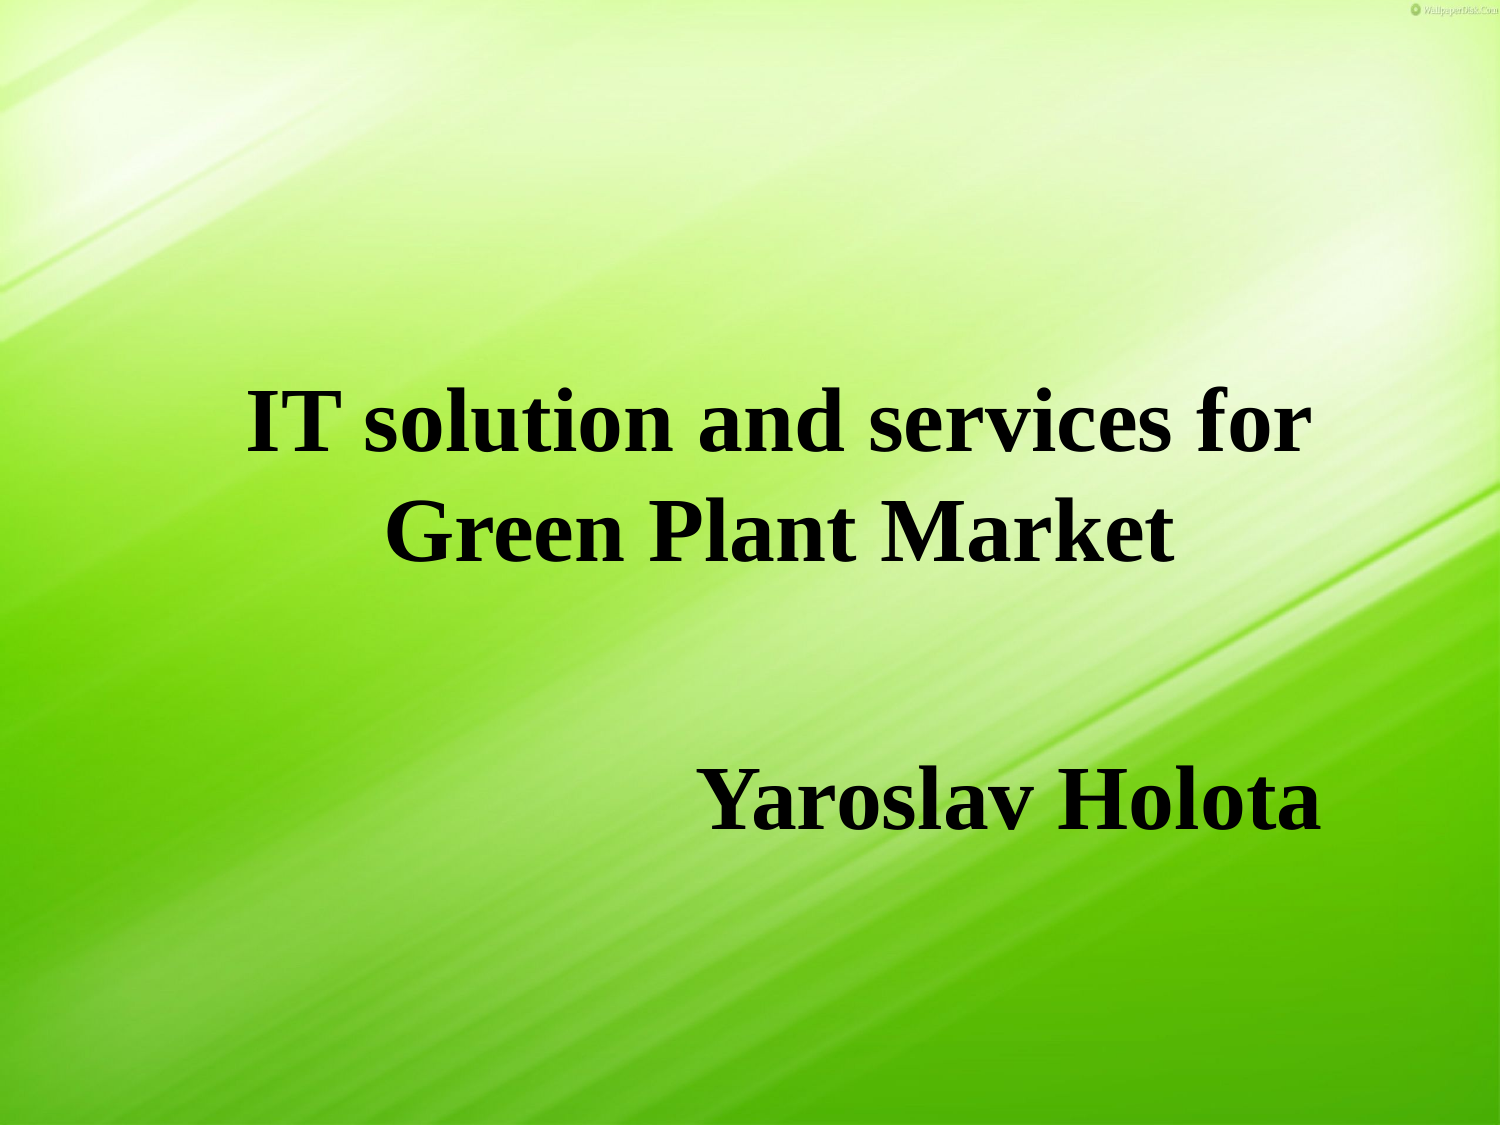

# IT solution and services for Green Plant Market
Yaroslav Holota